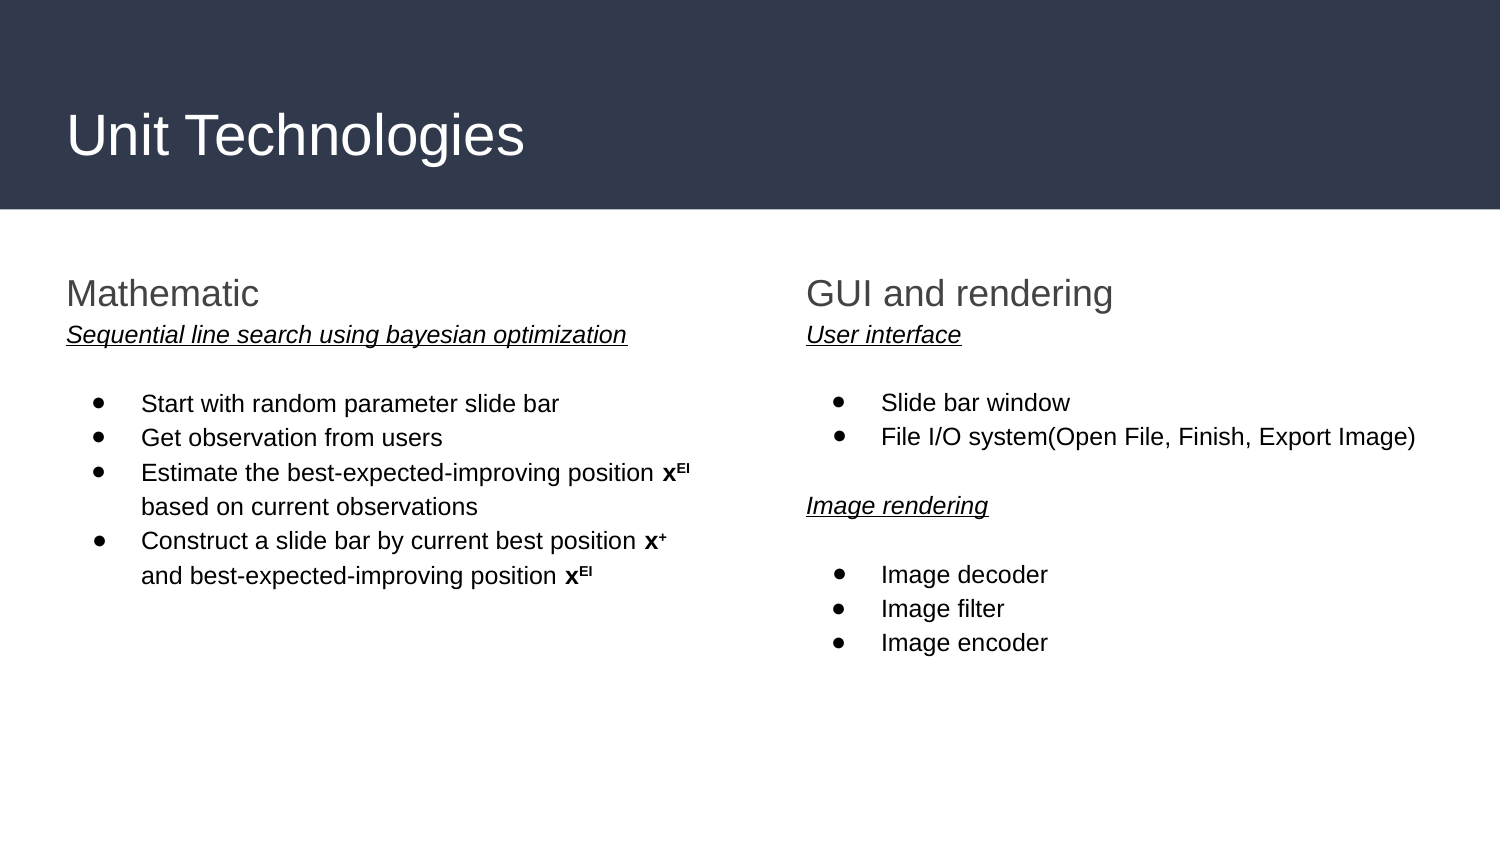

# Unit Technologies
Mathematic
Sequential line search using bayesian optimization

Start with random parameter slide bar
Get observation from users
Estimate the best-expected-improving position xEI based on current observations
Construct a slide bar by current best position x+ and best-expected-improving position xEI
GUI and rendering
User interface
Slide bar window
File I/O system(Open File, Finish, Export Image)

Image rendering

Image decoder
Image filter
Image encoder